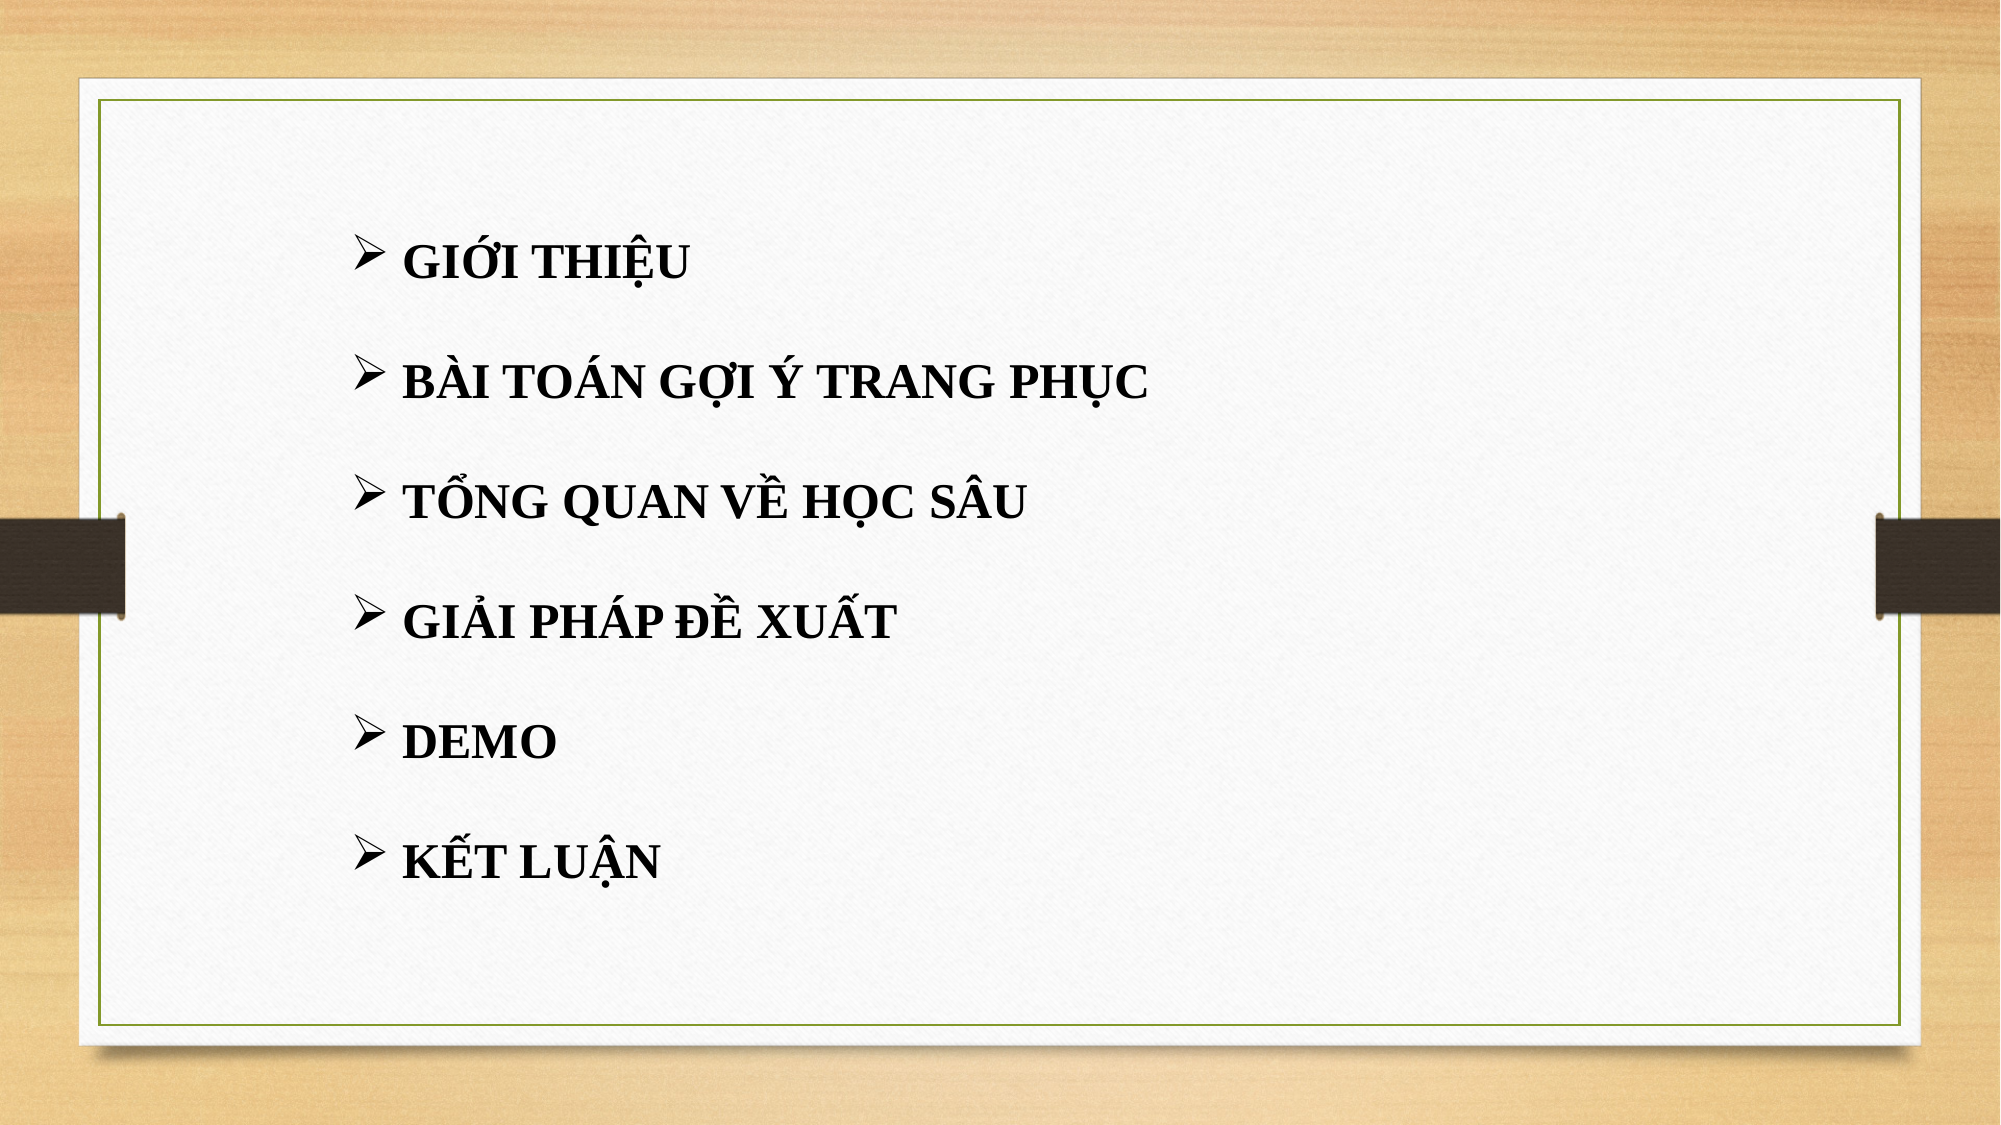

GIỚI THIỆU

 BÀI TOÁN GỢI Ý TRANG PHỤC

 TỔNG QUAN VỀ HỌC SÂU

 GIẢI PHÁP ĐỀ XUẤT

 DEMO

 KẾT LUẬN